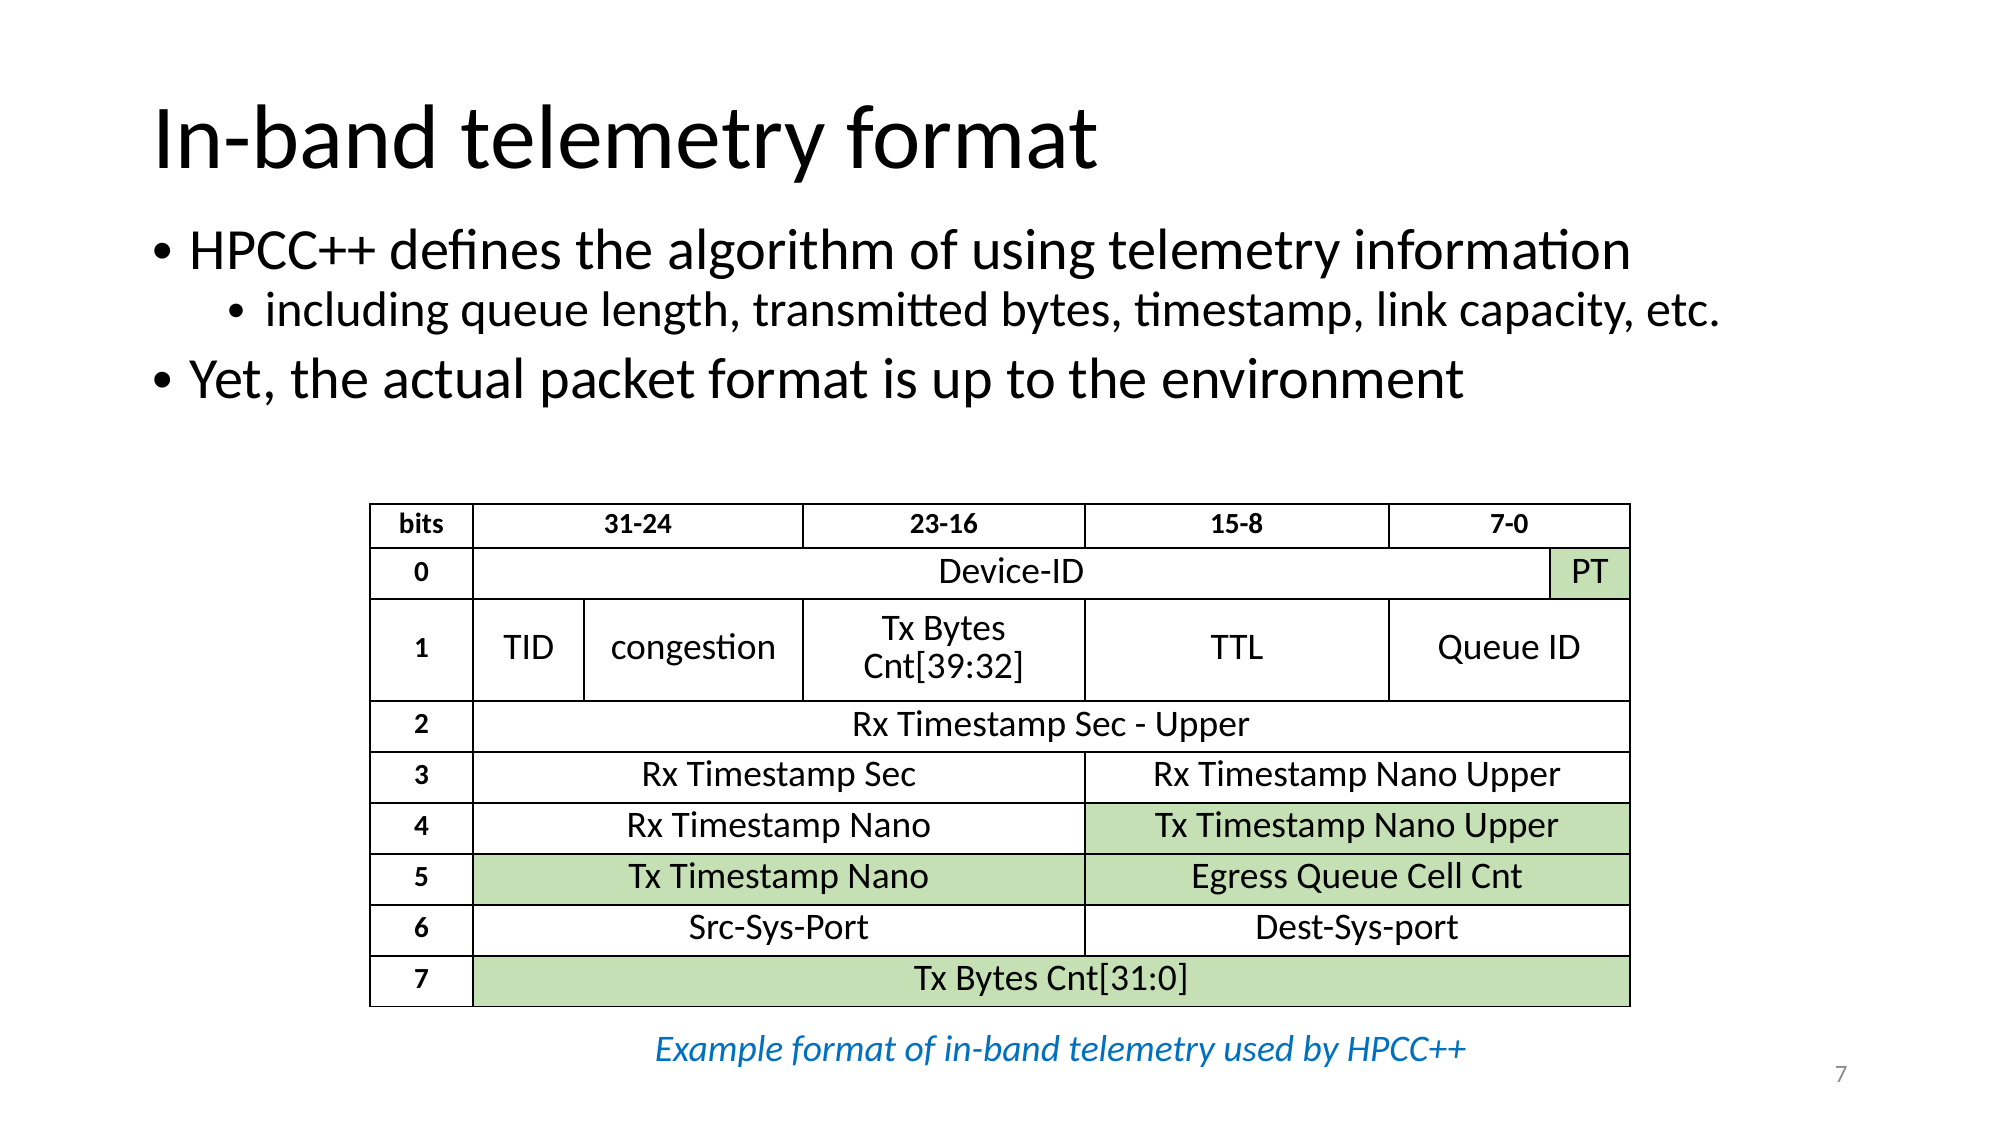

# In-band telemetry format
HPCC++ defines the algorithm of using telemetry information
including queue length, transmitted bytes, timestamp, link capacity, etc.
Yet, the actual packet format is up to the environment

| bits | 31-24 |  | 23-16 | 15-8 | 7-0 |  |
| --- | --- | --- | --- | --- | --- | --- |
| 0 | Device-ID |  |  |  |  | PT |
| 1 | TID | congestion | Tx Bytes Cnt[39:32] | TTL | Queue ID |  |
| 2 | Rx Timestamp Sec - Upper |  |  |  |  |  |
| 3 | Rx Timestamp Sec |  |  | Rx Timestamp Nano Upper |  |  |
| 4 | Rx Timestamp Nano |  |  | Tx Timestamp Nano Upper |  |  |
| 5 | Tx Timestamp Nano |  |  | Egress Queue Cell Cnt |  |  |
| 6 | Src-Sys-Port |  |  | Dest-Sys-port |  |  |
| 7 | Tx Bytes Cnt[31:0] |  |  |  |  |  |
Example format of in-band telemetry used by HPCC++
7